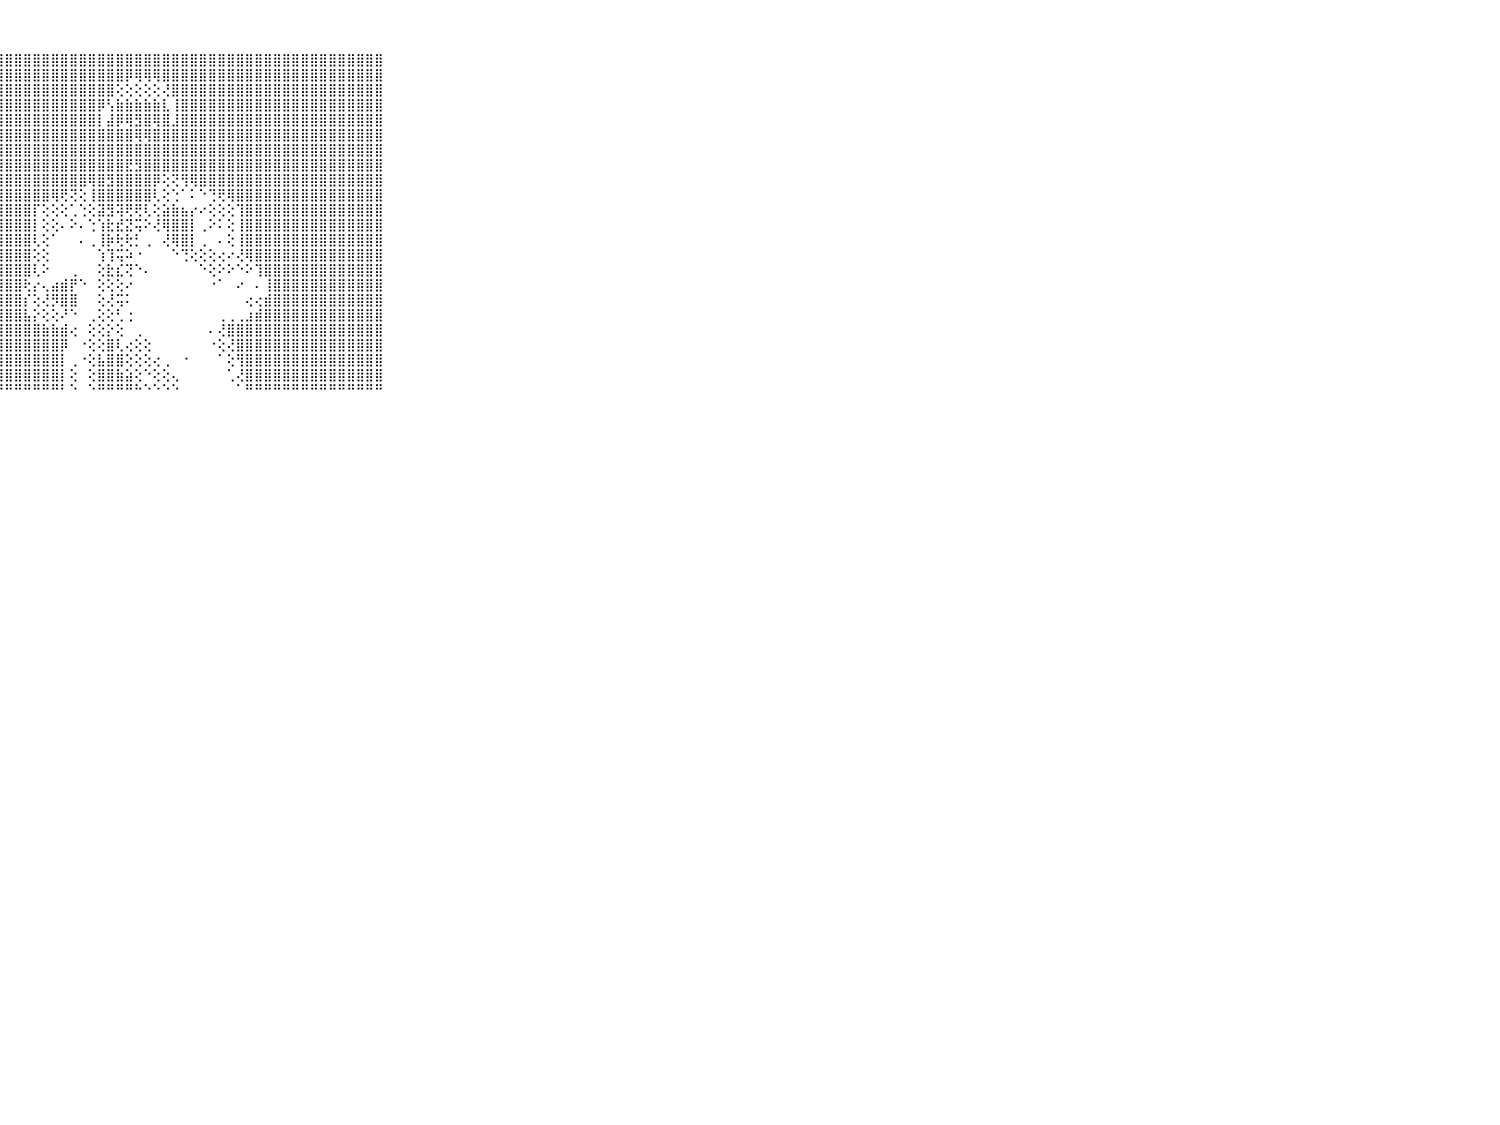

⠀⠀⠀⠀⠀⠀⠀⠀⠀⠀⠀⣿⣿⣿⣿⣿⣿⣿⣿⣿⣿⣿⣿⣿⣿⣿⣿⣿⣿⣿⣿⣿⣿⣿⣿⣿⣿⣿⣿⣿⣿⣿⣿⣿⣿⣿⣿⣿⣿⣿⣿⣿⣿⣿⣿⣿⣿⣿⣿⣿⣿⣿⣿⣿⣿⣿⣿⣿⣿⠀⠀⠀⠀⠀⠀⠀⠀⠀⠀⠀⠀
⠀⠀⠀⠀⠀⠀⠀⠀⠀⠀⠀⣿⣿⣿⣿⣿⣿⣿⣿⣿⣿⣿⣿⣿⣿⣿⣿⣿⣿⣿⣿⣿⣿⣿⣿⣿⣿⣿⣿⣿⣿⡿⢿⢿⢿⣿⣿⣿⣿⣿⣿⣿⣿⣿⣿⣿⣿⣿⣿⣿⣿⣿⣿⣿⣿⣿⣿⣿⣿⠀⠀⠀⠀⠀⠀⠀⠀⠀⠀⠀⠀
⠀⠀⠀⠀⠀⠀⠀⠀⠀⠀⠀⣿⣿⣿⣿⣿⣿⣿⣿⣿⣿⣿⣿⣿⣿⣿⣿⣿⣿⣿⣿⣿⣿⣿⣿⣿⣿⣿⣿⣿⢕⢕⢕⢕⢕⢜⣿⣿⣿⣿⣿⣿⣿⣿⣿⣿⣿⣿⣿⣿⣿⣿⣿⣿⣿⣿⣿⣿⣿⠀⠀⠀⠀⠀⠀⠀⠀⠀⠀⠀⠀
⠀⠀⠀⠀⠀⠀⠀⠀⠀⠀⠀⣿⣿⣿⣿⣿⣿⣿⣿⣿⣿⣿⣿⣿⣿⣿⣿⣿⣿⣿⣿⣿⣿⣿⣿⣿⣿⣿⡿⢣⣷⣷⣷⣷⣷⣇⢸⣿⣿⣿⣿⣿⣿⣿⣿⣿⣿⣿⣿⣿⣿⣿⣿⣿⣿⣿⣿⣿⣿⠀⠀⠀⠀⠀⠀⠀⠀⠀⠀⠀⠀
⠀⠀⠀⠀⠀⠀⠀⠀⠀⠀⠀⣿⣿⣿⣿⣿⣿⣿⣿⣿⣿⣿⣿⣿⣿⣿⣿⣿⣿⣿⣿⣿⣿⣿⣿⣿⣿⣿⡇⣼⡿⢿⣻⣿⢿⣿⣸⣿⣿⣿⣿⣿⣿⣿⣿⣿⣿⣿⣿⣿⣿⣿⣿⣿⣿⣿⣿⣿⣿⠀⠀⠀⠀⠀⠀⠀⠀⠀⠀⠀⠀
⠀⠀⠀⠀⠀⠀⠀⠀⠀⠀⠀⣿⣿⣿⣿⣿⣿⣿⣿⣿⣿⣿⣿⣿⣿⣿⣿⣿⣿⣿⣿⣿⣿⣿⣿⣿⣿⣿⣿⣿⣿⣿⢿⢿⣿⣿⣿⣿⣿⣿⣿⣿⣿⣿⣿⣿⣿⣿⣿⣿⣿⣿⣿⣿⣿⣿⣿⣿⣿⠀⠀⠀⠀⠀⠀⠀⠀⠀⠀⠀⠀
⠀⠀⠀⠀⠀⠀⠀⠀⠀⠀⠀⣿⣿⣿⣿⣿⣿⣿⣿⣿⣿⣿⣿⣿⣿⣿⣿⣿⣿⣿⣿⣿⣿⣿⣿⣿⣿⣿⣿⣿⣿⣿⣿⣿⣿⣿⣿⣿⣿⣿⣿⣿⣿⣿⣿⣿⣿⣿⣿⣿⣿⣿⣿⣿⣿⣿⣿⣿⣿⠀⠀⠀⠀⠀⠀⠀⠀⠀⠀⠀⠀
⠀⠀⠀⠀⠀⠀⠀⠀⠀⠀⠀⣿⣿⣿⣿⣿⣿⣿⣿⣿⣿⣿⣿⣿⣿⣿⣿⣿⣿⣿⣿⣿⣿⣿⣿⣿⣿⣿⣿⣿⣿⣟⣻⣿⣿⣿⣿⣿⣿⣿⣿⣿⣿⣿⣿⣿⣿⣿⣿⣿⣿⣿⣿⣿⣿⣿⣿⣿⣿⠀⠀⠀⠀⠀⠀⠀⠀⠀⠀⠀⠀
⠀⠀⠀⠀⠀⠀⠀⠀⠀⠀⠀⣿⣿⣿⣿⣿⣿⣿⣿⣿⣿⣿⣿⣿⣿⣿⣿⣿⣿⣿⣿⣿⣿⣿⣿⣿⣿⢿⣿⣻⣿⣿⣿⣿⡿⢕⢝⢻⢿⣿⣿⣿⣿⣿⣿⣿⣿⣿⣿⣿⣿⣿⣿⣿⣿⣿⣿⣿⣿⠀⠀⠀⠀⠀⠀⠀⠀⠀⠀⠀⠀
⠀⠀⠀⠀⠀⠀⠀⠀⠀⠀⠀⣿⣿⣿⣿⣿⣿⣿⣿⣿⣿⣿⣿⣿⣿⣿⣿⣿⣿⣿⣿⣿⣿⢿⢟⢝⢕⢸⣿⣿⣿⣿⣿⣿⢇⢕⢑⠁⠅⠑⢙⢟⢿⣿⣿⣿⣿⣿⣿⣿⣿⣿⣿⣿⣿⣿⣿⣿⣿⠀⠀⠀⠀⠀⠀⠀⠀⠀⠀⠀⠀
⠀⠀⠀⠀⠀⠀⠀⠀⠀⠀⠀⣿⣿⣿⣿⣿⣿⣿⣿⣿⣿⣿⣿⣿⣿⣿⣿⣿⣿⣿⣿⡏⢕⢕⢕⢁⢑⢕⣽⣻⢽⢟⢟⢇⢕⣵⣷⣦⡔⠔⢕⢕⢕⢹⣿⣿⣿⣿⣿⣿⣿⣿⣿⣿⣿⣿⣿⣿⣿⠀⠀⠀⠀⠀⠀⠀⠀⠀⠀⠀⠀
⠀⠀⠀⠀⠀⠀⠀⠀⠀⠀⠀⣿⣿⣿⣿⣿⣿⣿⣿⣿⣿⣿⣿⣿⣿⣿⣿⣿⣿⣿⣿⡇⢕⢕⠄⠕⠄⢑⢱⣗⣞⣝⢭⠕⢜⢿⣿⣿⡇⢀⠕⠅⢕⢸⣿⣿⣿⣿⣿⣿⣿⣿⣿⣿⣿⣿⣿⣿⣿⠀⠀⠀⠀⠀⠀⠀⠀⠀⠀⠀⠀
⠀⠀⠀⠀⠀⠀⠀⠀⠀⠀⠀⣿⣿⣿⣿⣿⣿⣿⣿⣿⣿⣿⣿⣿⣿⣿⣿⣿⣿⣿⣿⢇⢕⠁⠀⠀⠄⢀⢸⡷⢗⢗⡃⢀⠀⢜⢿⣿⡇⢀⠀⠄⢕⢸⣿⣿⣿⣿⣿⣿⣿⣿⣿⣿⣿⣿⣿⣿⣿⠀⠀⠀⠀⠀⠀⠀⠀⠀⠀⠀⠀
⠀⠀⠀⠀⠀⠀⠀⠀⠀⠀⠀⣿⣿⣿⣿⣿⣿⣿⣿⣿⣿⣿⣿⣿⣿⣿⣿⣿⣿⣿⣿⢕⢕⠀⠀⠀⠀⠀⢱⢹⢭⠵⠐⠀⠀⠀⠑⢙⢕⢕⢕⢔⠔⢜⢿⣿⣿⣿⣿⣿⣿⣿⣿⣿⣿⣿⣿⣿⣿⠀⠀⠀⠀⠀⠀⠀⠀⠀⠀⠀⠀
⠀⠀⠀⠀⠀⠀⠀⠀⠀⠀⠀⣿⣿⣿⣿⣿⣿⣿⣿⣿⣿⣿⣿⣿⣿⣿⣿⣿⣿⣿⣿⢇⠕⠀⠀⢀⠀⠀⢕⣗⣎⢝⠑⠄⠀⠀⠀⠀⠀⠑⢕⠕⠕⠑⠕⢹⣿⣿⣿⣿⣿⣿⣿⣿⣿⣿⣿⣿⣿⠀⠀⠀⠀⠀⠀⠀⠀⠀⠀⠀⠀
⠀⠀⠀⠀⠀⠀⠀⠀⠀⠀⠀⣿⣿⣿⣿⣿⣿⣿⣿⣿⣿⣿⣿⣿⣿⣿⣿⣿⣿⣿⢗⡔⢄⣴⣾⡟⠑⠀⢕⢕⢕⠔⠀⠀⠀⠀⠀⠀⠀⠀⠐⠁⠀⠔⠀⠄⢸⣿⣿⣿⣿⣿⣿⣿⣿⣿⣿⣿⣿⠀⠀⠀⠀⠀⠀⠀⠀⠀⠀⠀⠀
⠀⠀⠀⠀⠀⠀⠀⠀⠀⠀⠀⣿⣿⣿⣿⣿⣿⣿⣿⣿⣿⣿⣿⣿⣿⣿⣿⣿⣿⣿⡎⢕⢜⡻⣿⣿⠀⠀⢕⢜⢭⠅⠀⠀⠀⠀⠀⠀⠀⠀⠀⠀⠀⠀⢔⢔⣾⣿⣿⣿⣿⣿⣿⣿⣿⣿⣿⣿⣿⠀⠀⠀⠀⠀⠀⠀⠀⠀⠀⠀⠀
⠀⠀⠀⠀⠀⠀⠀⠀⠀⠀⠀⣿⣿⣿⣿⣿⣿⣿⣿⣿⣿⣿⣿⣿⣿⣿⣿⣿⣿⣿⣧⡕⢕⢕⠜⠑⠀⢀⢕⢕⢃⢐⠀⠀⠀⠀⠀⠀⠀⠀⠀⢀⢀⢀⣰⣾⣿⣿⣿⣿⣿⣿⣿⣿⣿⣿⣿⣿⣿⠀⠀⠀⠀⠀⠀⠀⠀⠀⠀⠀⠀
⠀⠀⠀⠀⠀⠀⠀⠀⠀⠀⠀⣿⣿⣿⣿⣿⣿⣿⣿⣿⣿⣿⣿⣿⣿⣿⣿⣿⣿⣿⣿⣿⣷⣷⣾⢔⠀⢕⢕⡕⢕⠀⢀⠀⠀⠀⠀⠀⠀⠀⠄⢜⣿⣿⣿⣿⣿⣿⣿⣿⣿⣿⣿⣿⣿⣿⣿⣿⣿⠀⠀⠀⠀⠀⠀⠀⠀⠀⠀⠀⠀
⠀⠀⠀⠀⠀⠀⠀⠀⠀⠀⠀⣿⣿⣿⣿⣿⣿⣿⣿⣿⣿⣿⣿⣿⣿⣿⣿⣿⣿⣿⣿⣿⣿⣿⡿⠀⠐⢕⢕⣿⢇⢔⢕⢕⠀⠀⠀⠀⠀⠀⠐⢕⢜⣿⣿⣿⣿⣿⣿⣿⣿⣿⣿⣿⣿⣿⣿⣿⣿⠀⠀⠀⠀⠀⠀⠀⠀⠀⠀⠀⠀
⠀⠀⠀⠀⠀⠀⠀⠀⠀⠀⠀⣿⣿⣿⣿⣿⣿⣿⣿⣿⣿⣿⣿⣿⣿⣿⣿⣿⣿⣿⣿⣿⣿⣿⡇⢀⠐⢕⣧⣿⣿⢕⢕⢕⢔⢀⠀⠐⠀⠀⠀⠁⢕⢻⣿⣿⣿⣿⣿⣿⣿⣿⣿⣿⣿⣿⣿⣿⣿⠀⠀⠀⠀⠀⠀⠀⠀⠀⠀⠀⠀
⠀⠀⠀⠀⠀⠀⠀⠀⠀⠀⠀⣿⣿⣿⣿⣿⣿⣿⣿⣿⣿⣿⣿⣿⣿⣿⣿⣿⣿⣿⣿⣿⣿⣿⡇⢕⠀⢕⣿⣿⣷⣵⢕⠑⢕⢕⢄⠀⠀⠀⠀⠀⢁⢜⣿⣿⣿⣿⣿⣿⣿⣿⣿⣿⣿⣿⣿⣿⣿⠀⠀⠀⠀⠀⠀⠀⠀⠀⠀⠀⠀
⠀⠀⠀⠀⠀⠀⠀⠀⠀⠀⠀⠛⠛⠛⠛⠛⠛⠛⠛⠛⠛⠛⠛⠛⠛⠛⠛⠛⠛⠛⠛⠛⠛⠛⠃⠑⠀⠑⠛⠛⠛⠛⠓⠑⠑⠑⠑⠀⠀⠀⠀⠀⠀⠁⠛⠛⠛⠛⠛⠛⠛⠛⠛⠛⠛⠛⠛⠛⠛⠀⠀⠀⠀⠀⠀⠀⠀⠀⠀⠀⠀